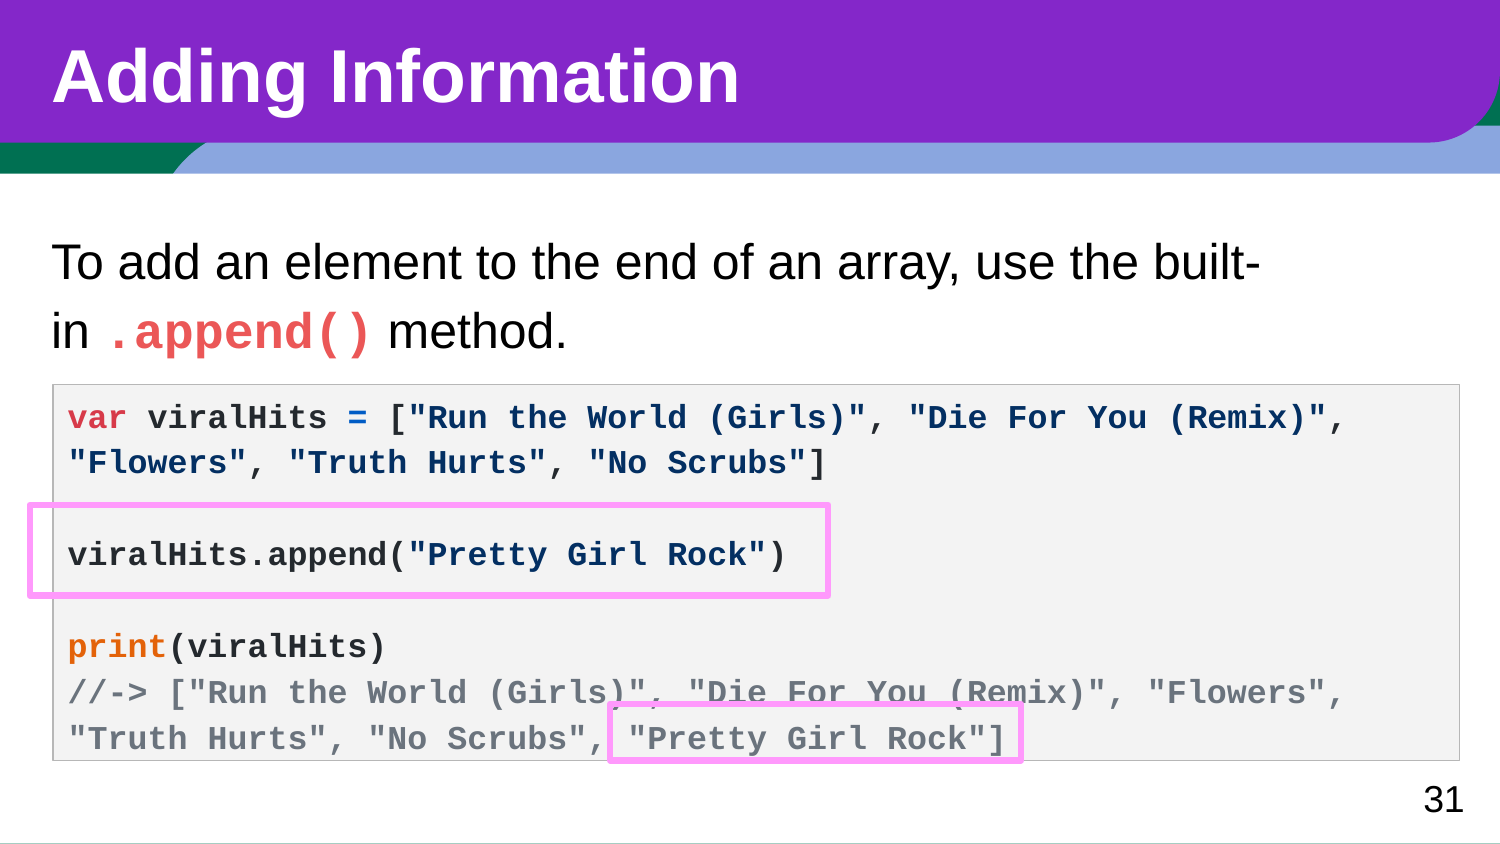

# Adding Information
To add an element to the end of an array, use the built-in .append() method.
var viralHits = ["Run the World (Girls)", "Die For You (Remix)", "Flowers", "Truth Hurts", "No Scrubs"]

viralHits.append("Pretty Girl Rock")

print(viralHits)
//-> ["Run the World (Girls)", "Die For You (Remix)", "Flowers", "Truth Hurts", "No Scrubs", "Pretty Girl Rock"]